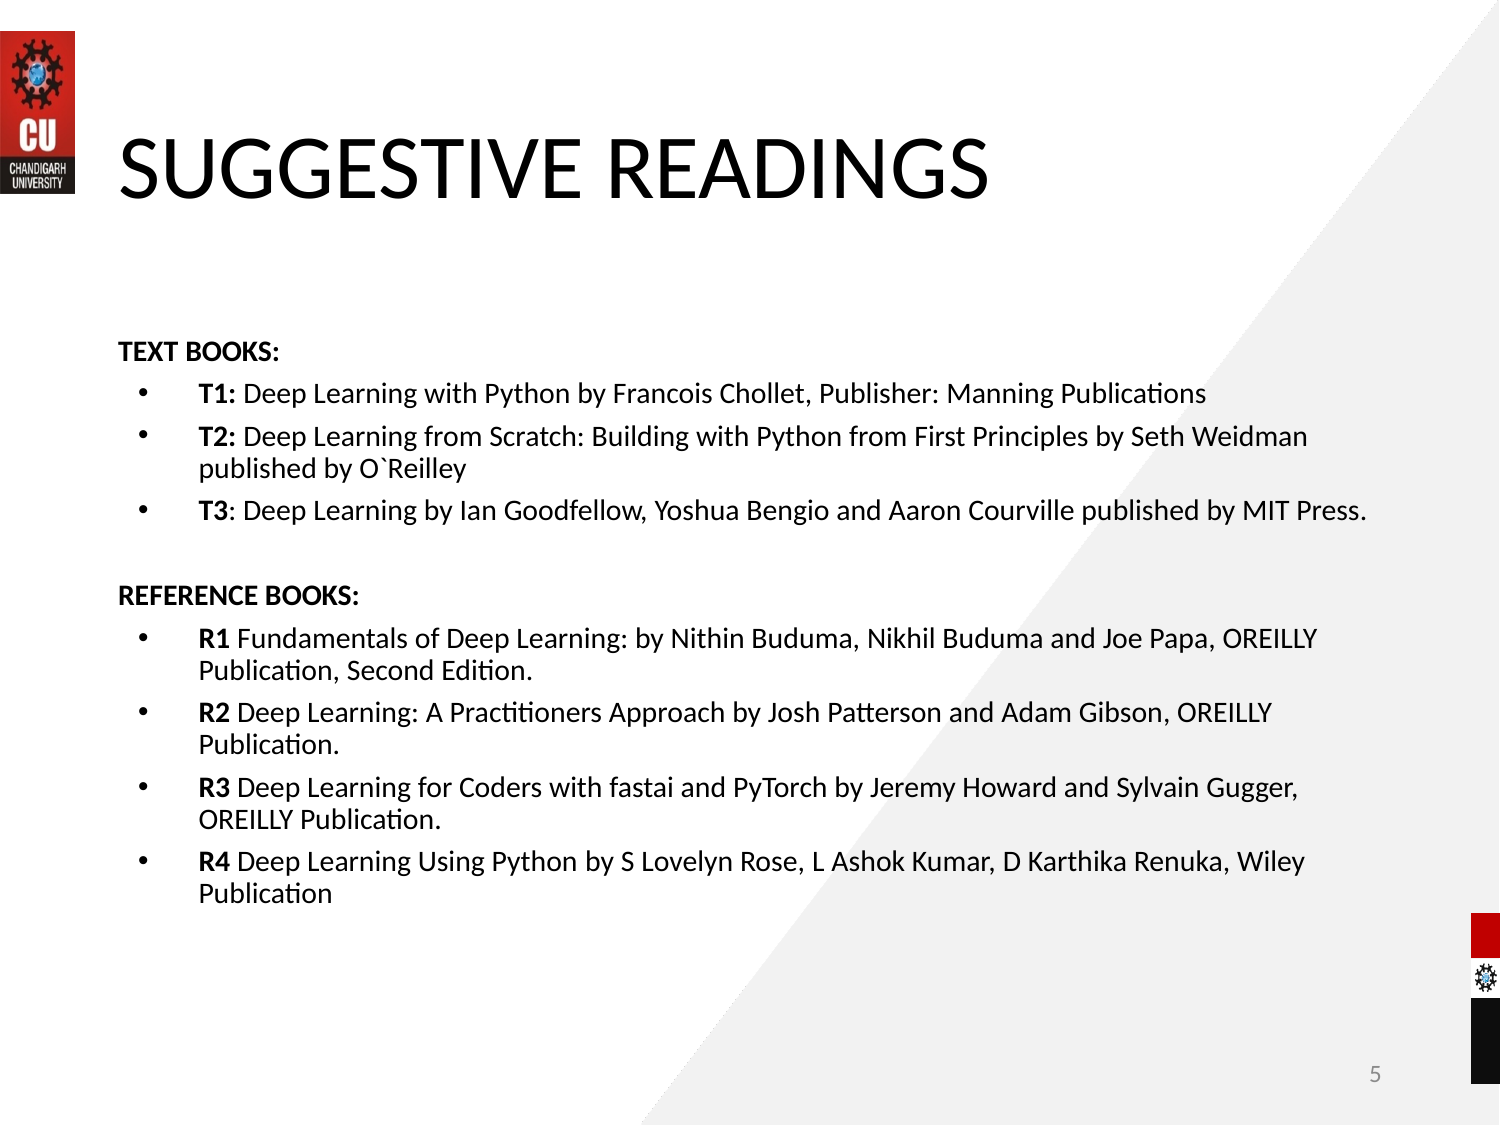

# SUGGESTIVE READINGS
TEXT BOOKS:
T1: Deep Learning with Python by Francois Chollet, Publisher: Manning Publications
T2: Deep Learning from Scratch: Building with Python from First Principles by Seth Weidman published by O`Reilley
T3: Deep Learning by Ian Goodfellow, Yoshua Bengio and Aaron Courville published by MIT Press.

REFERENCE BOOKS:
R1 Fundamentals of Deep Learning: by Nithin Buduma, Nikhil Buduma and Joe Papa, OREILLY Publication, Second Edition.
R2 Deep Learning: A Practitioners Approach by Josh Patterson and Adam Gibson, OREILLY Publication.
R3 Deep Learning for Coders with fastai and PyTorch by Jeremy Howard and Sylvain Gugger, OREILLY Publication.
R4 Deep Learning Using Python by S Lovelyn Rose, L Ashok Kumar, D Karthika Renuka, Wiley Publication
5